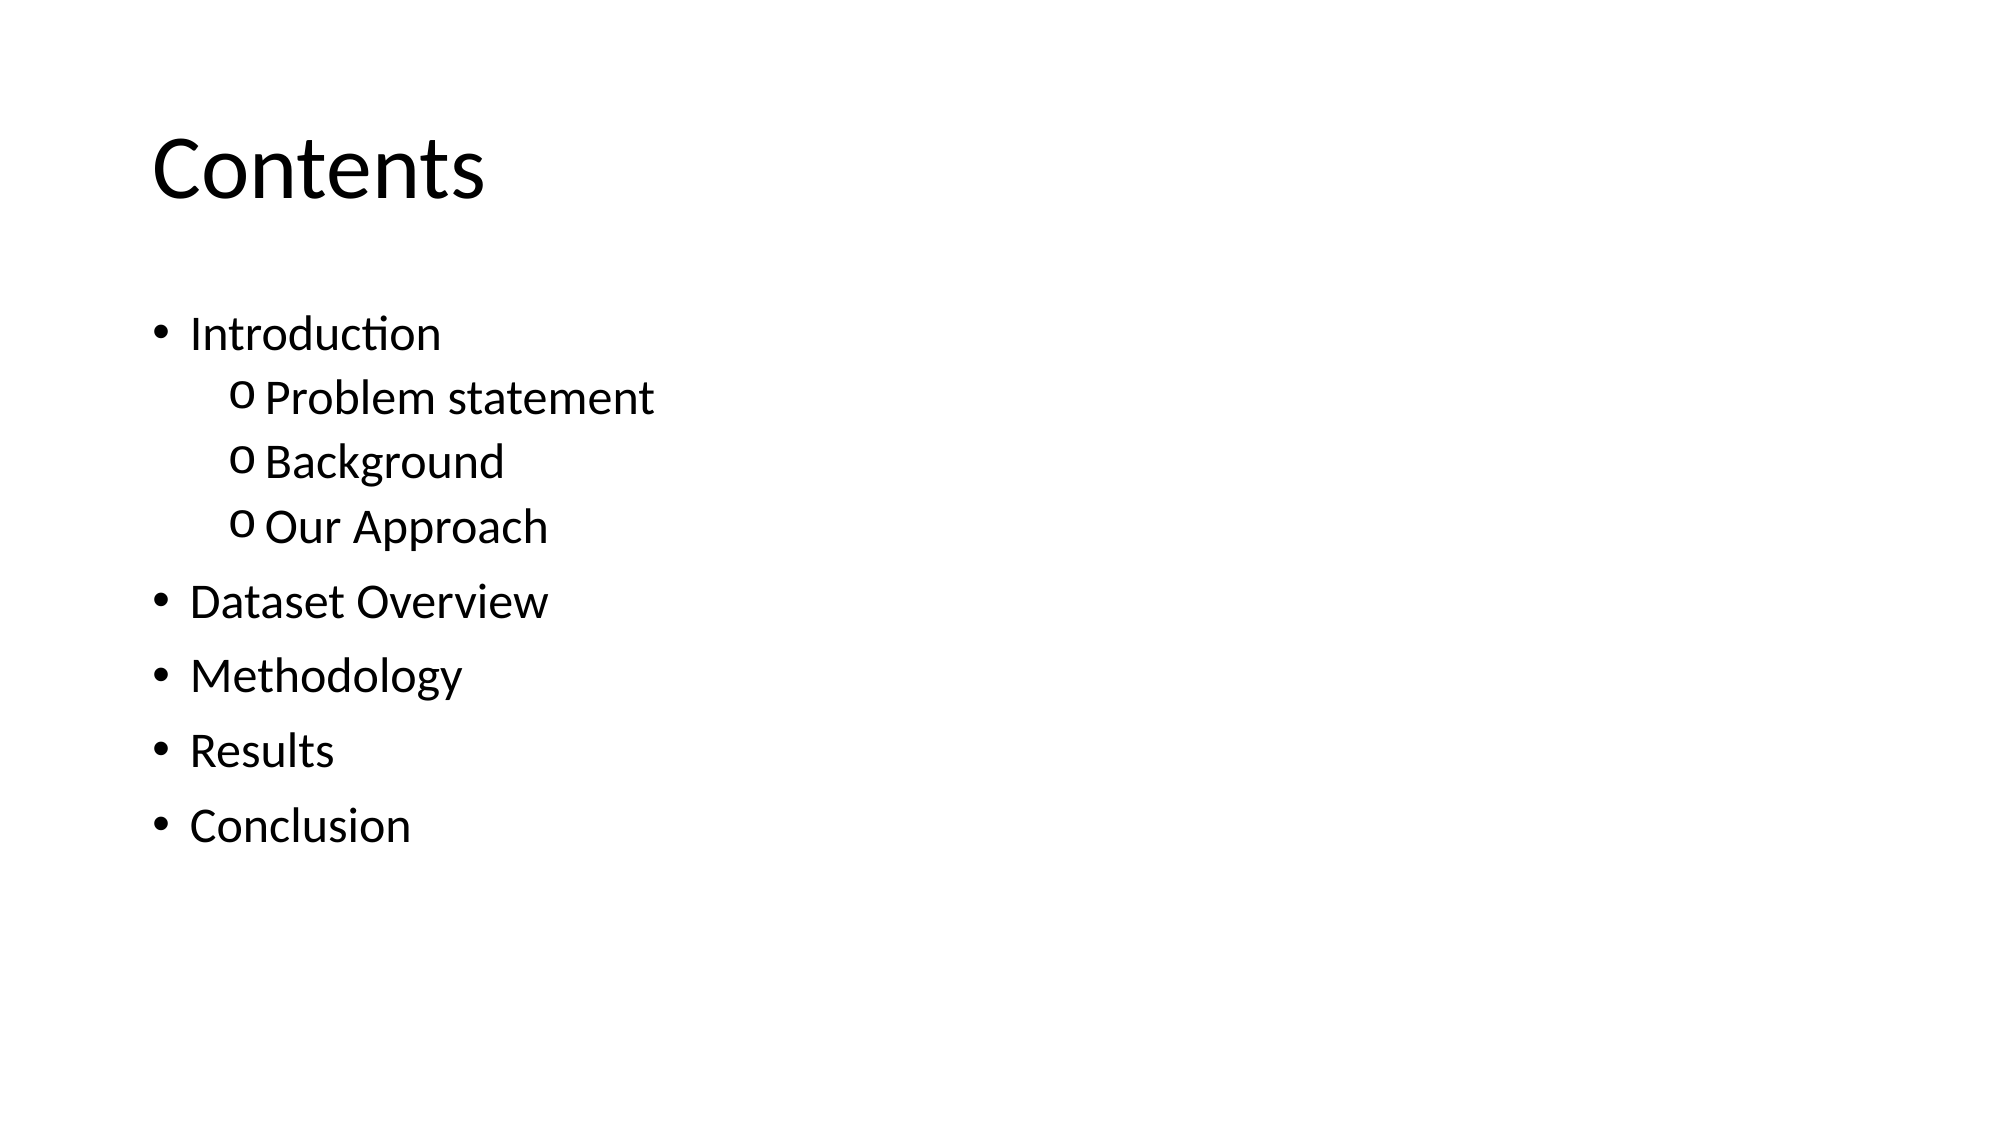

# Contents
Introduction
Problem statement
Background
Our Approach
Dataset Overview
Methodology
Results
Conclusion